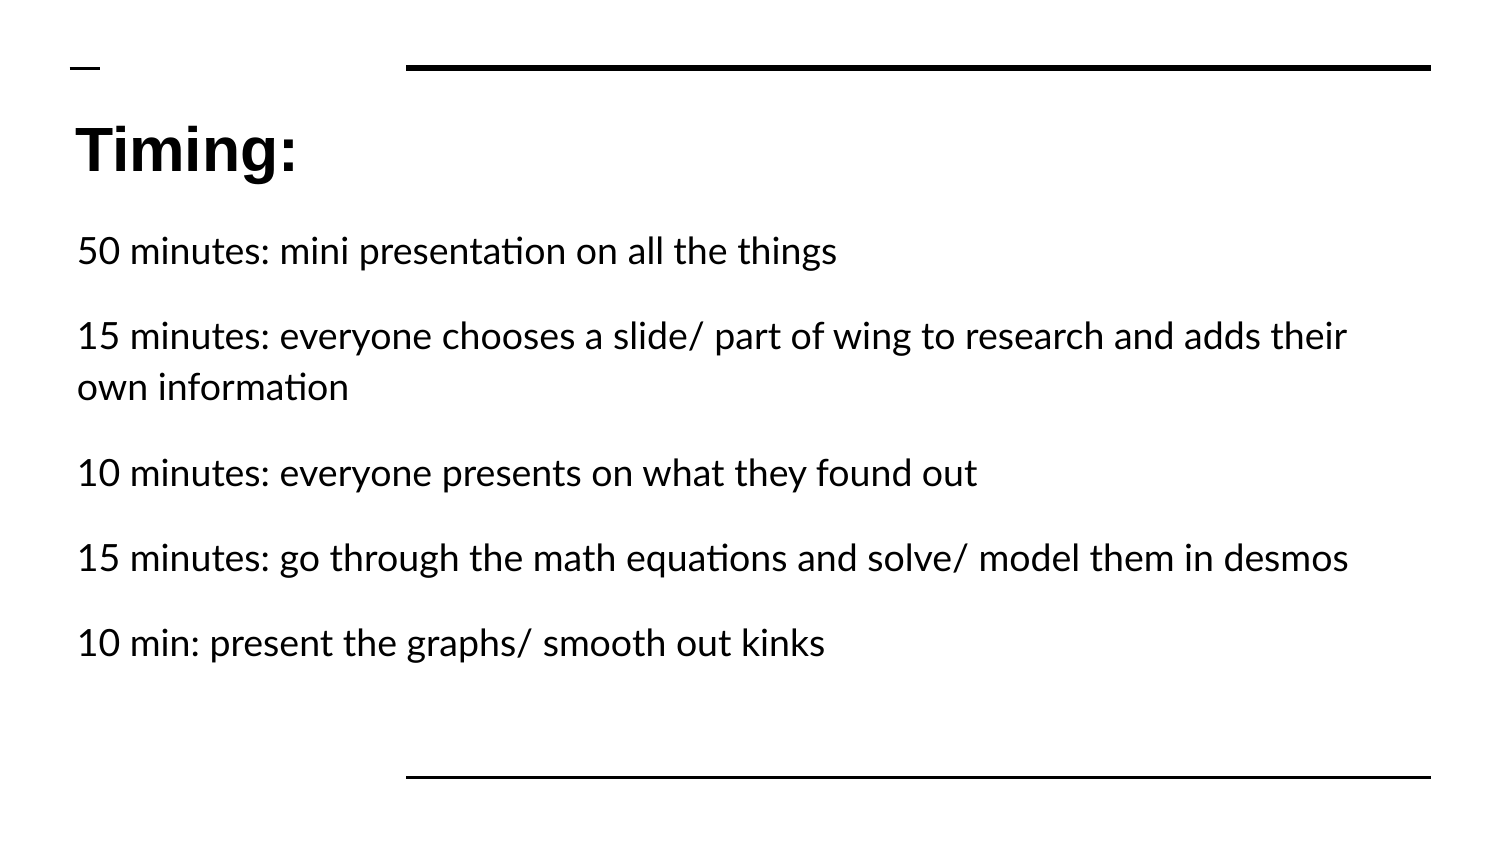

# Timing:
50 minutes: mini presentation on all the things
15 minutes: everyone chooses a slide/ part of wing to research and adds their own information
10 minutes: everyone presents on what they found out
15 minutes: go through the math equations and solve/ model them in desmos
10 min: present the graphs/ smooth out kinks